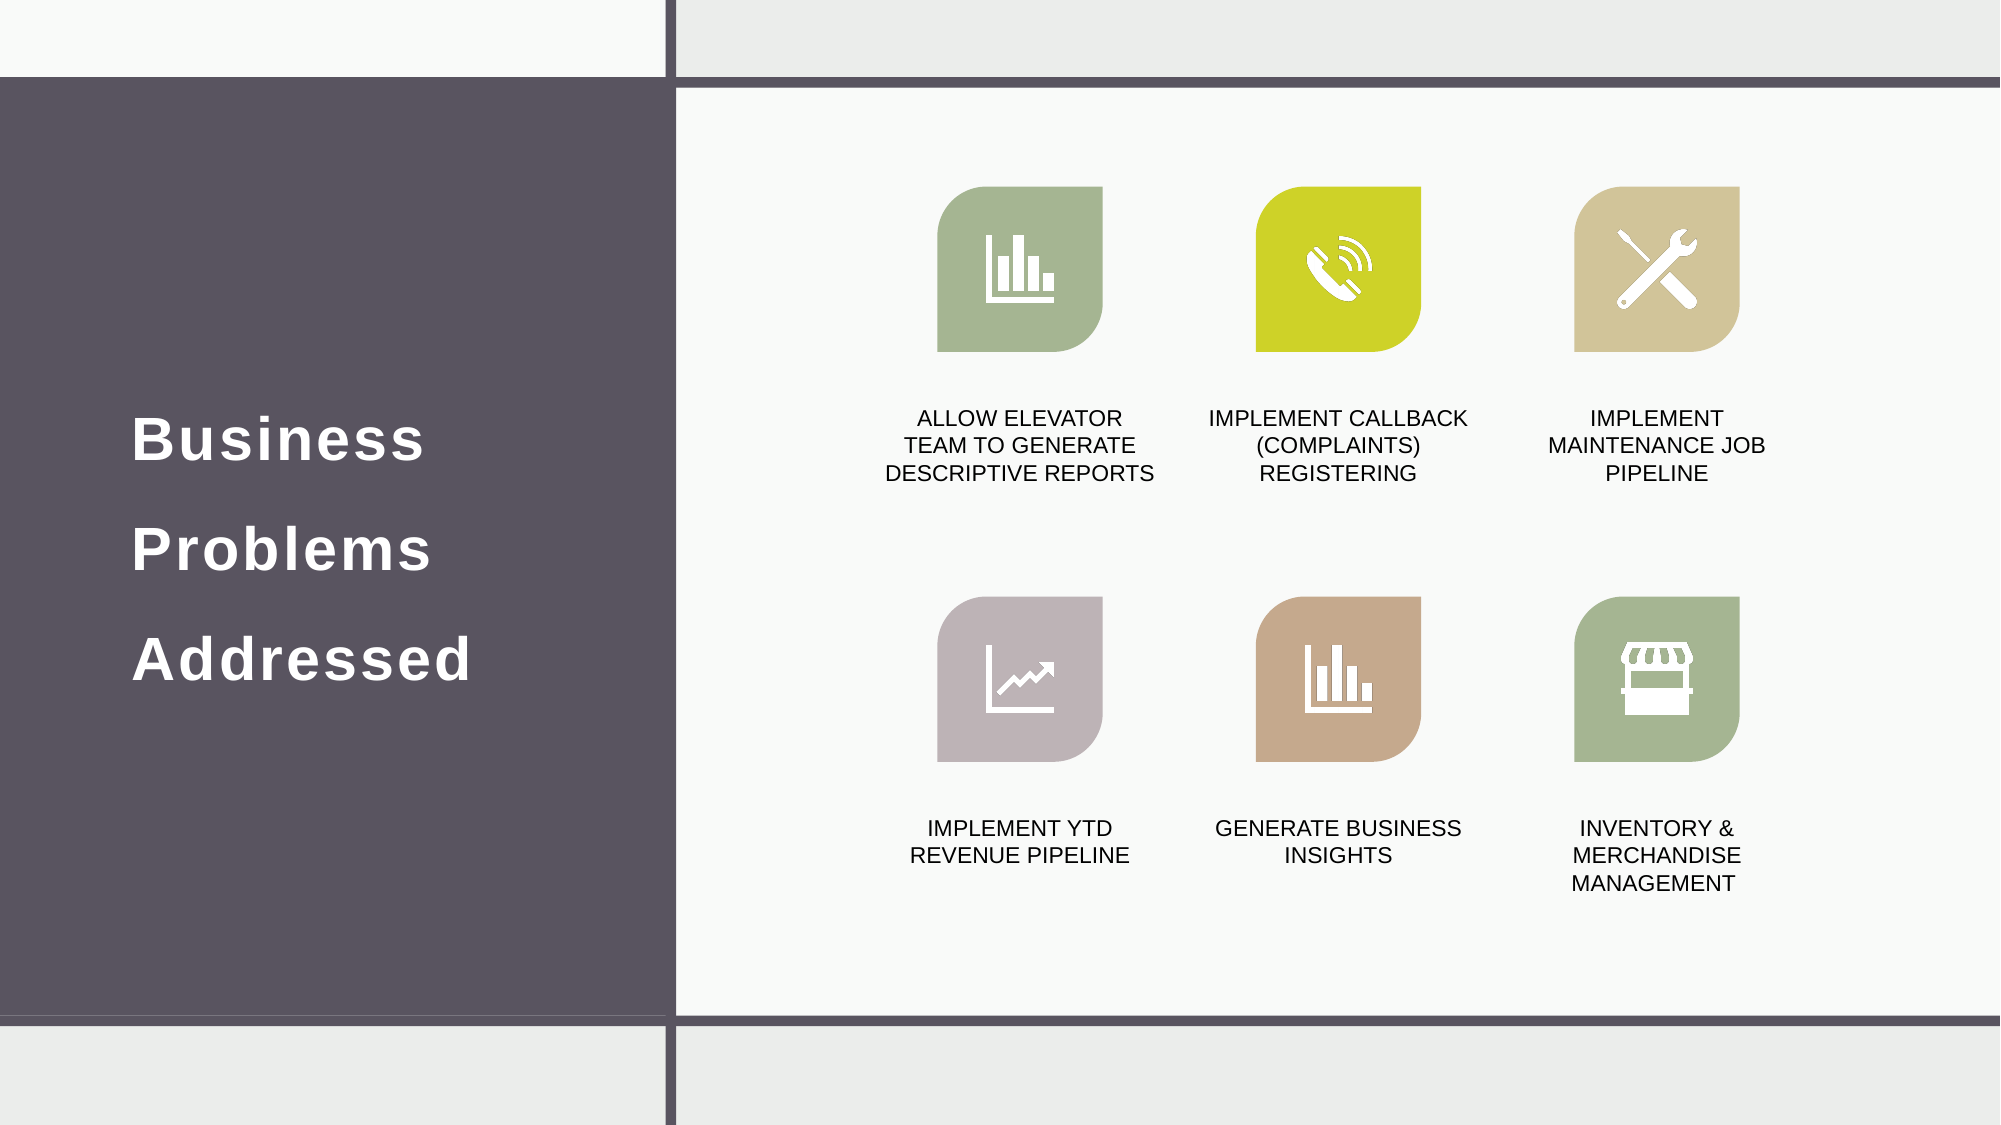

Allow elevator team to generate descriptive reports
Implement callback (complaints) registering
Implement maintenance job pipeline
Implement YTD revenue pipeline
Generate business insights
Inventory & merchandise management
# Business Problems Addressed